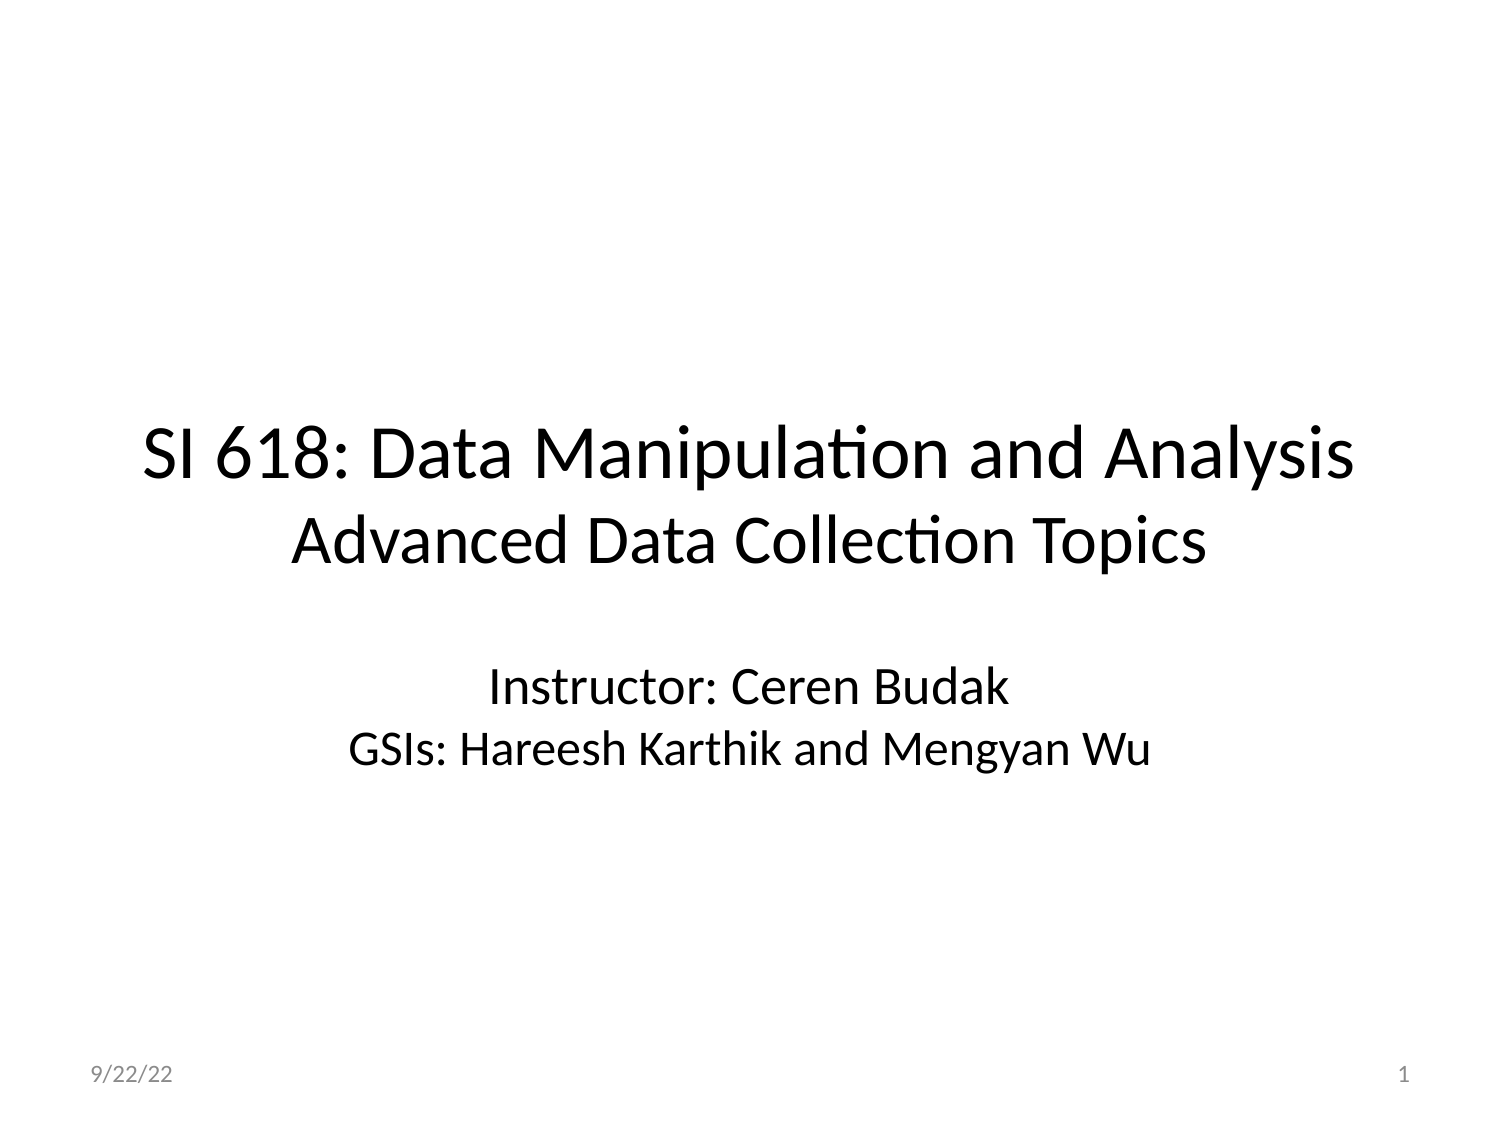

# SI 618: Data Manipulation and Analysis Advanced Data Collection Topics

Instructor: Ceren Budak
GSIs: Hareesh Karthik and Mengyan Wu

9/22/22
1